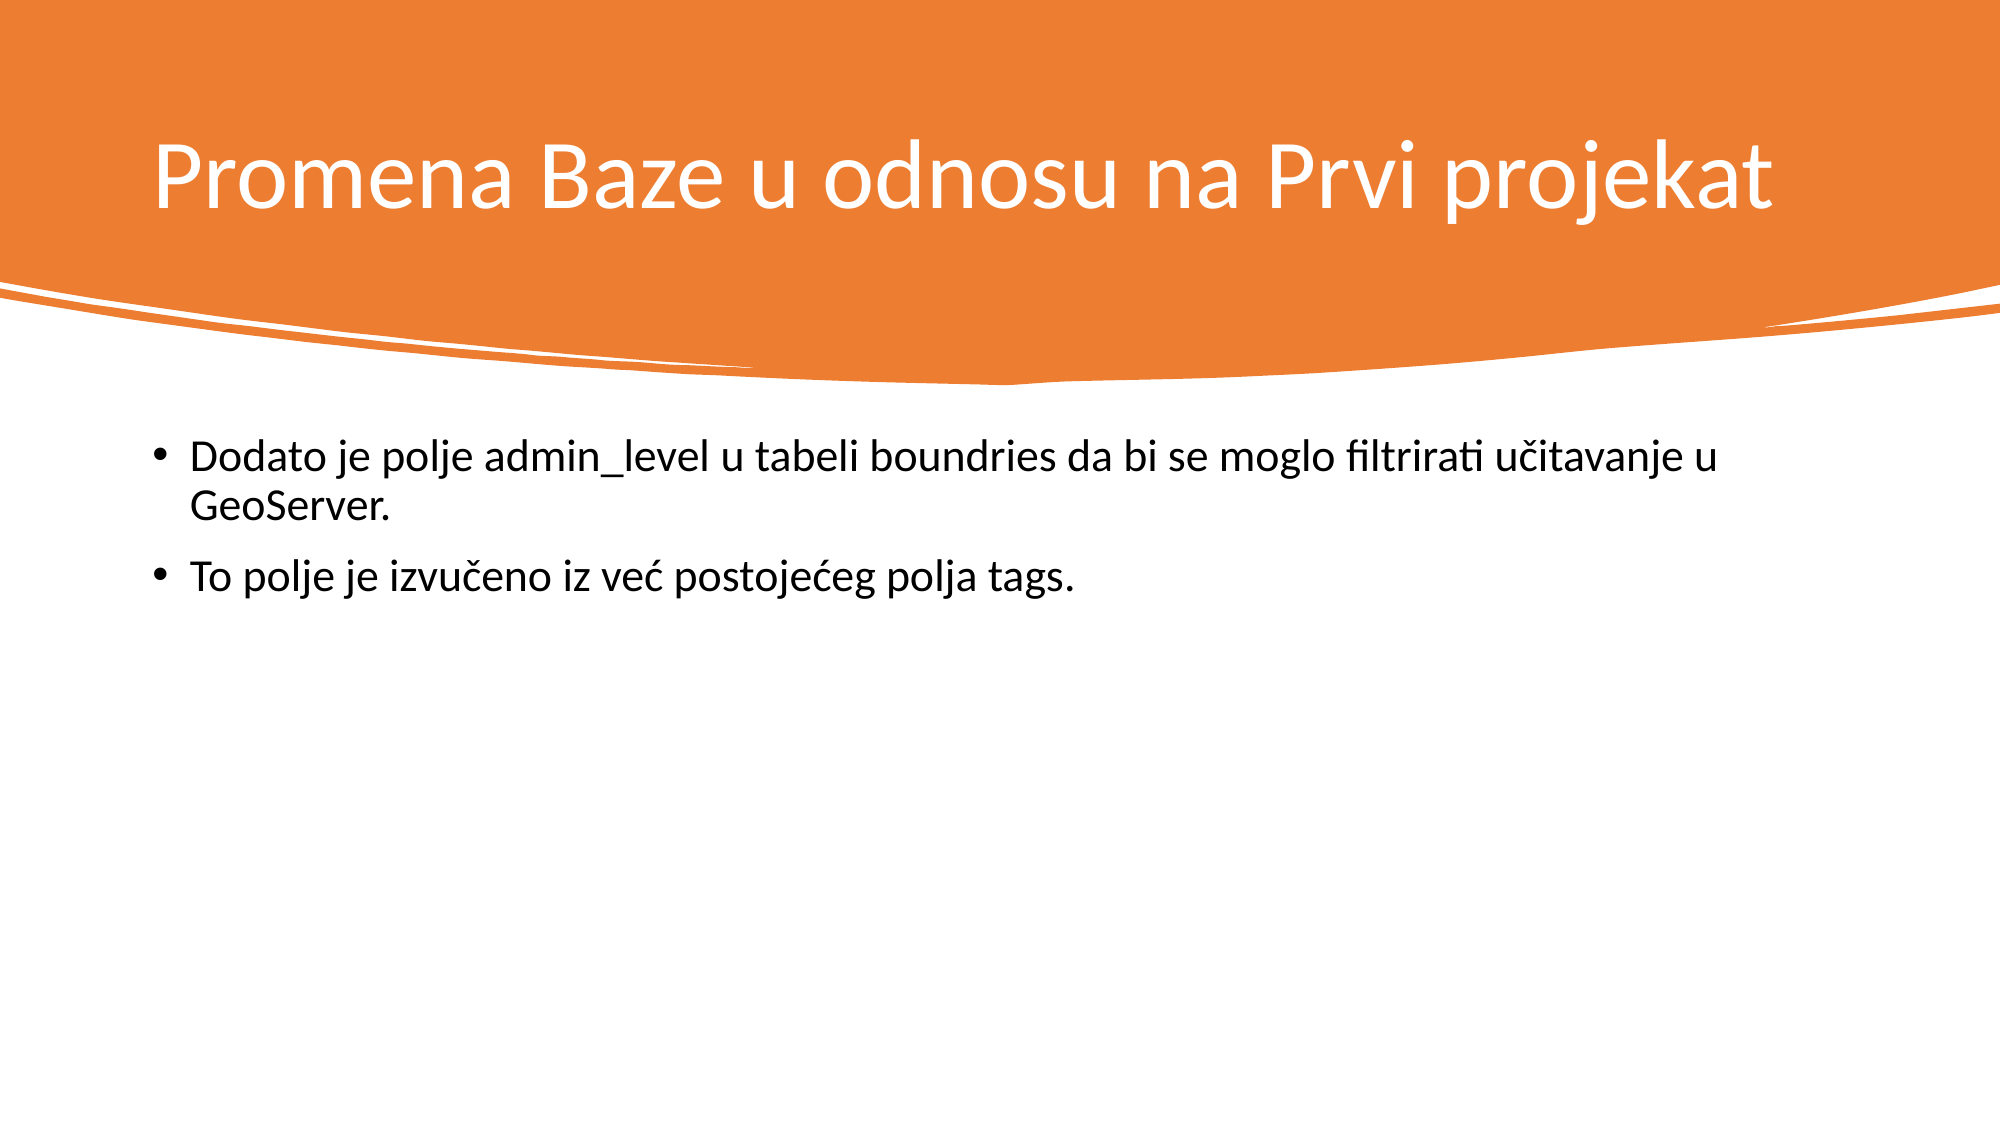

# Promena Baze u odnosu na Prvi projekat
Dodato je polje admin_level u tabeli boundries da bi se moglo filtrirati učitavanje u GeoServer.
To polje je izvučeno iz već postojećeg polja tags.